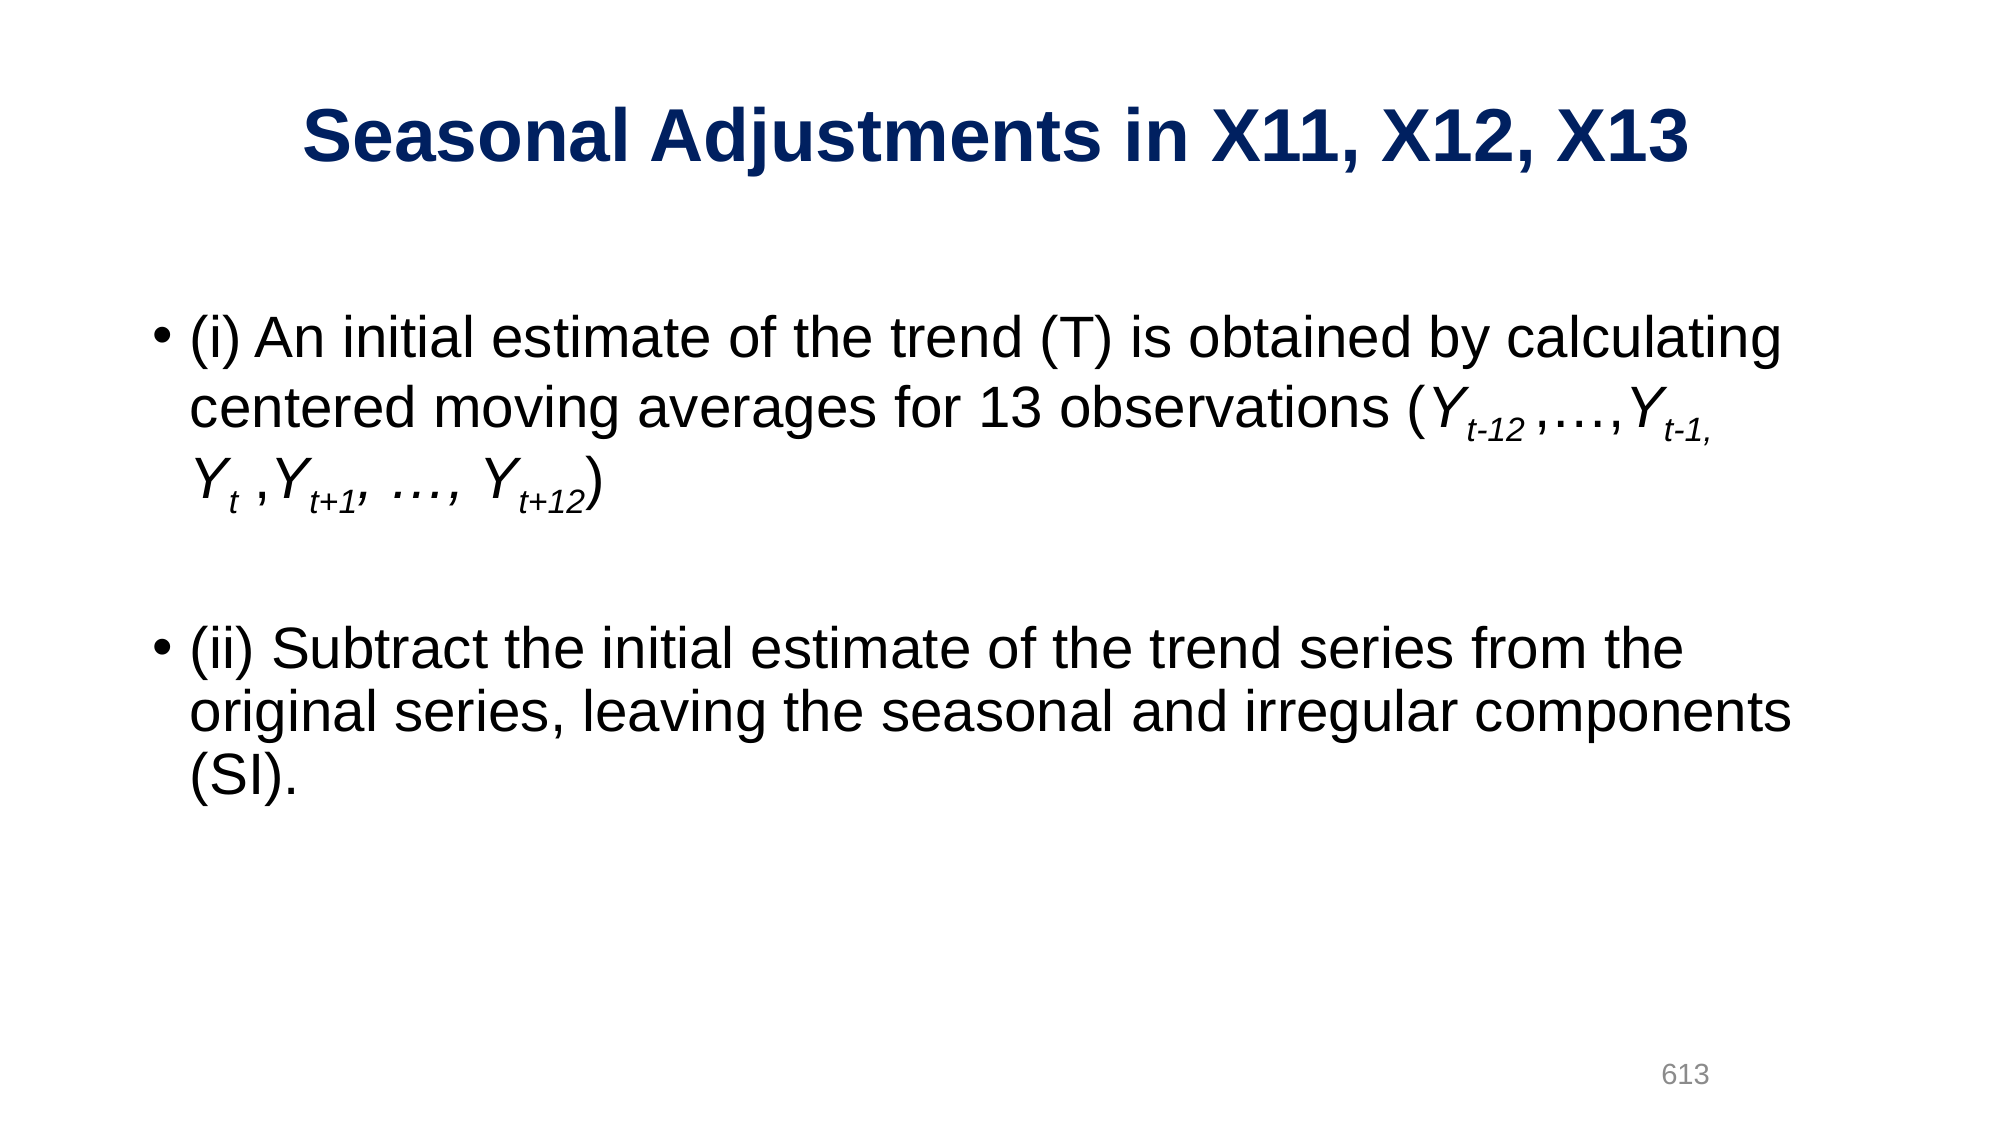

# Seasonal Adjustments in X11, X12, X13
(i) An initial estimate of the trend (T) is obtained by calculating centered moving averages for 13 observations (Yt-12 ,…,Yt-1, Yt ,Yt+1, …, Yt+12)

(ii) Subtract the initial estimate of the trend series from the original series, leaving the seasonal and irregular components (SI).
613